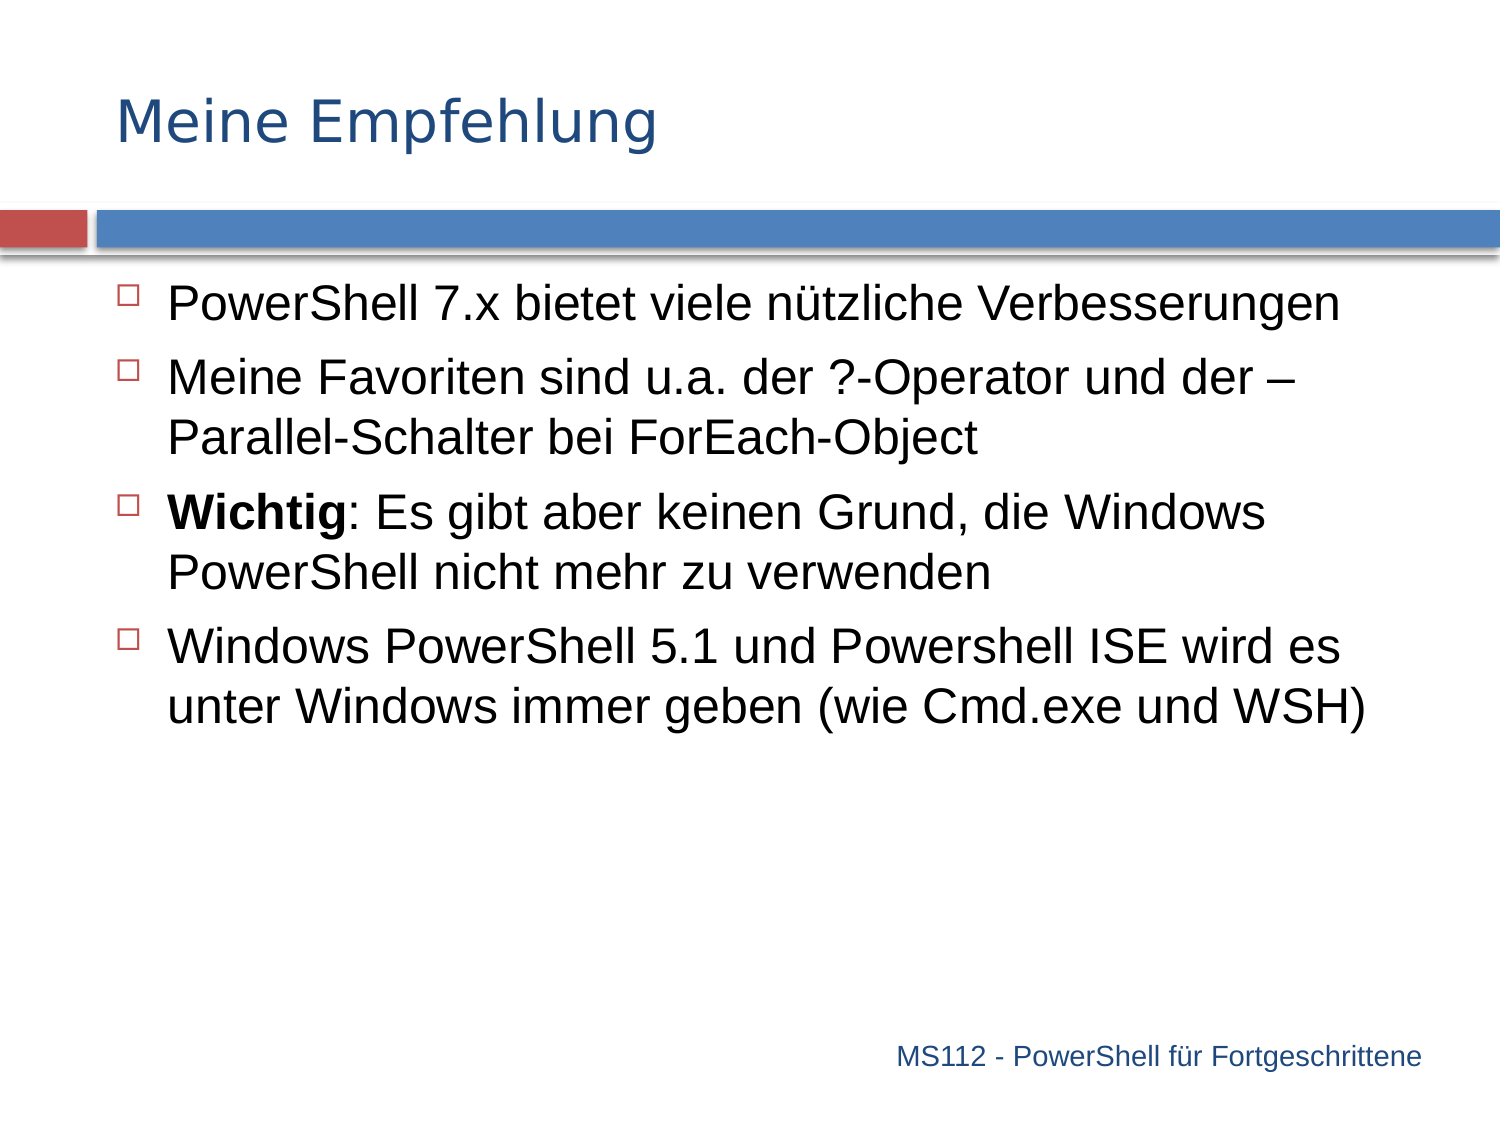

# Meine Empfehlung
PowerShell 7.x bietet viele nützliche Verbesserungen
Meine Favoriten sind u.a. der ?-Operator und der –Parallel-Schalter bei ForEach-Object
Wichtig: Es gibt aber keinen Grund, die Windows PowerShell nicht mehr zu verwenden
Windows PowerShell 5.1 und Powershell ISE wird es unter Windows immer geben (wie Cmd.exe und WSH)
MS112 - PowerShell für Fortgeschrittene